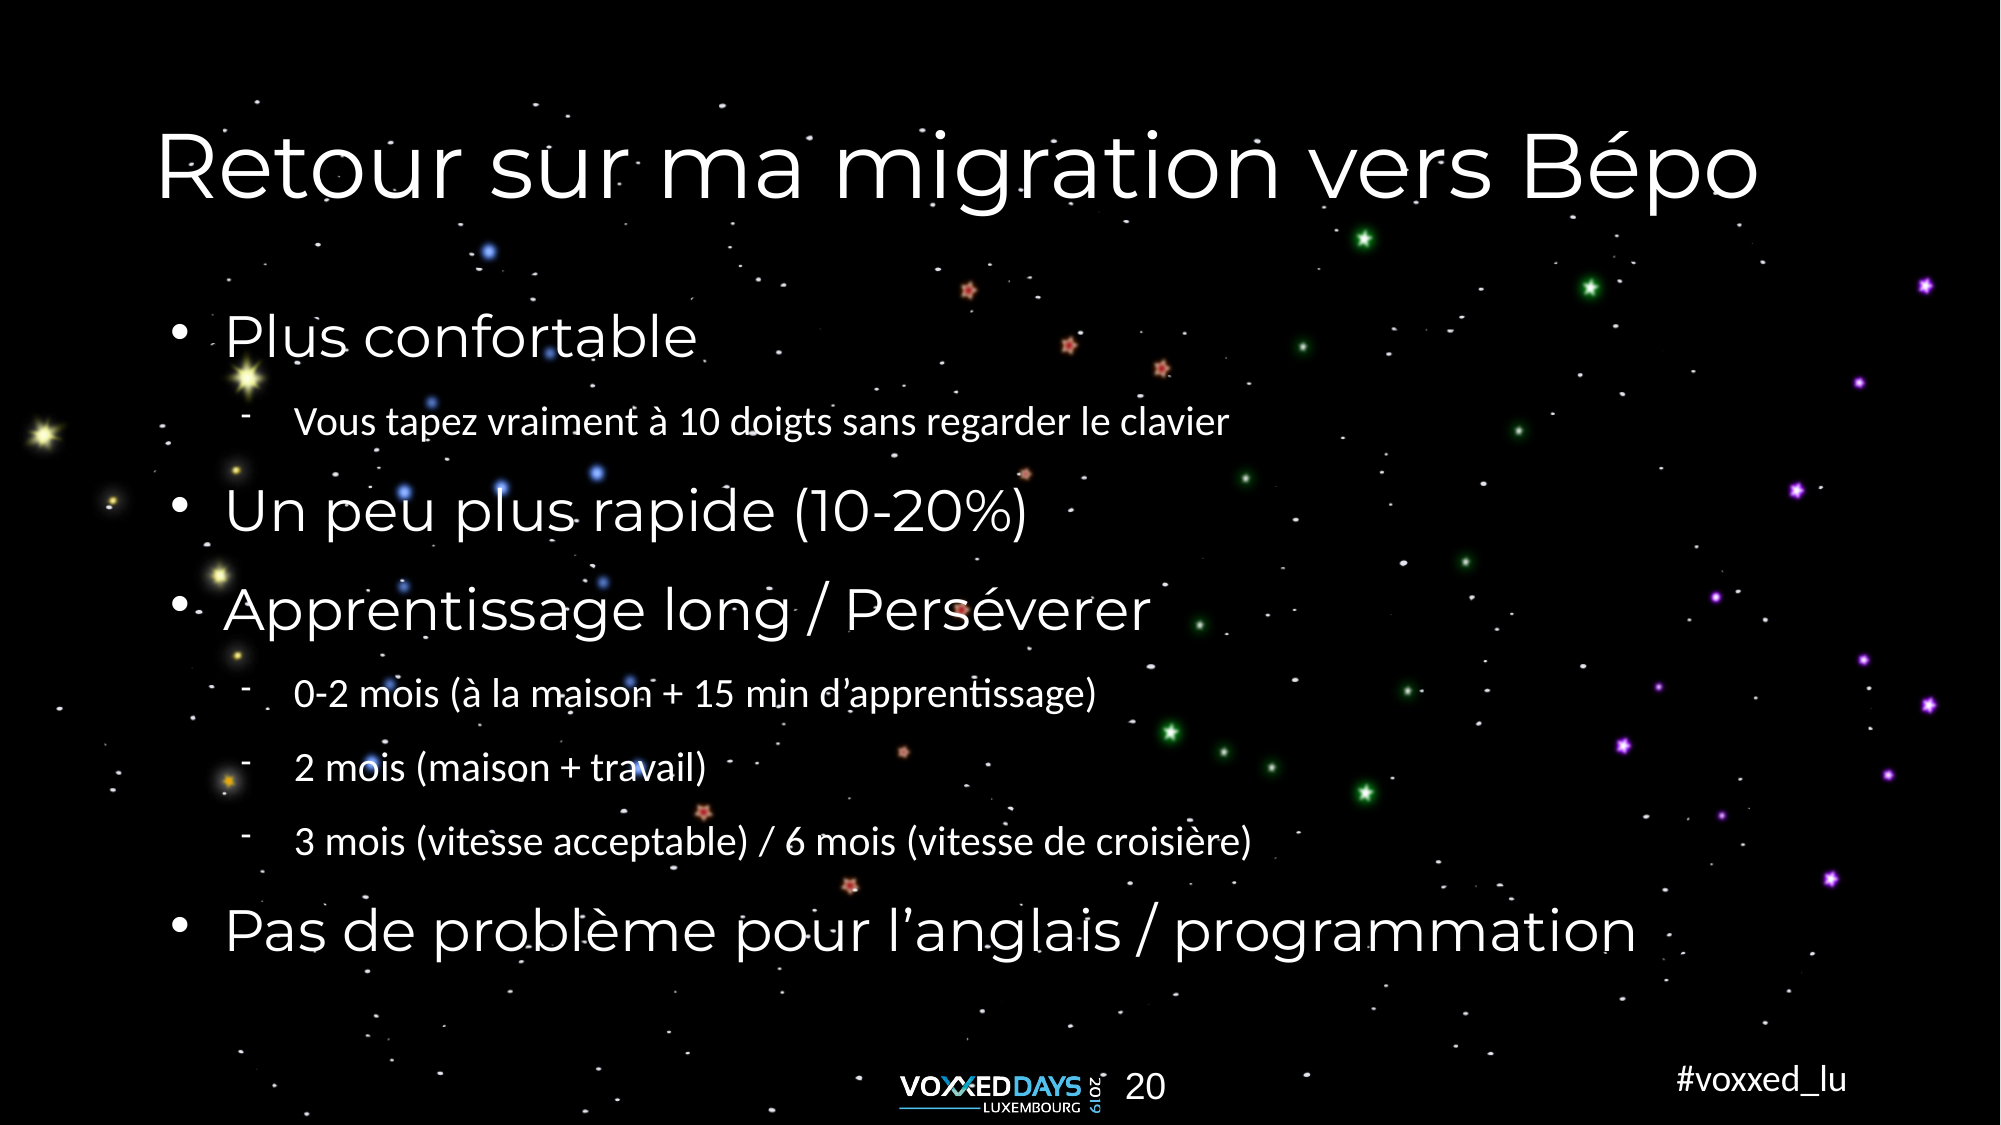

Retour sur ma migration vers Bépo
Plus confortable
Vous tapez vraiment à 10 doigts sans regarder le clavier
Un peu plus rapide (10-20%)
Apprentissage long / Perséverer
0-2 mois (à la maison + 15 min d’apprentissage)
2 mois (maison + travail)
3 mois (vitesse acceptable) / 6 mois (vitesse de croisière)
Pas de problème pour l’anglais / programmation

20